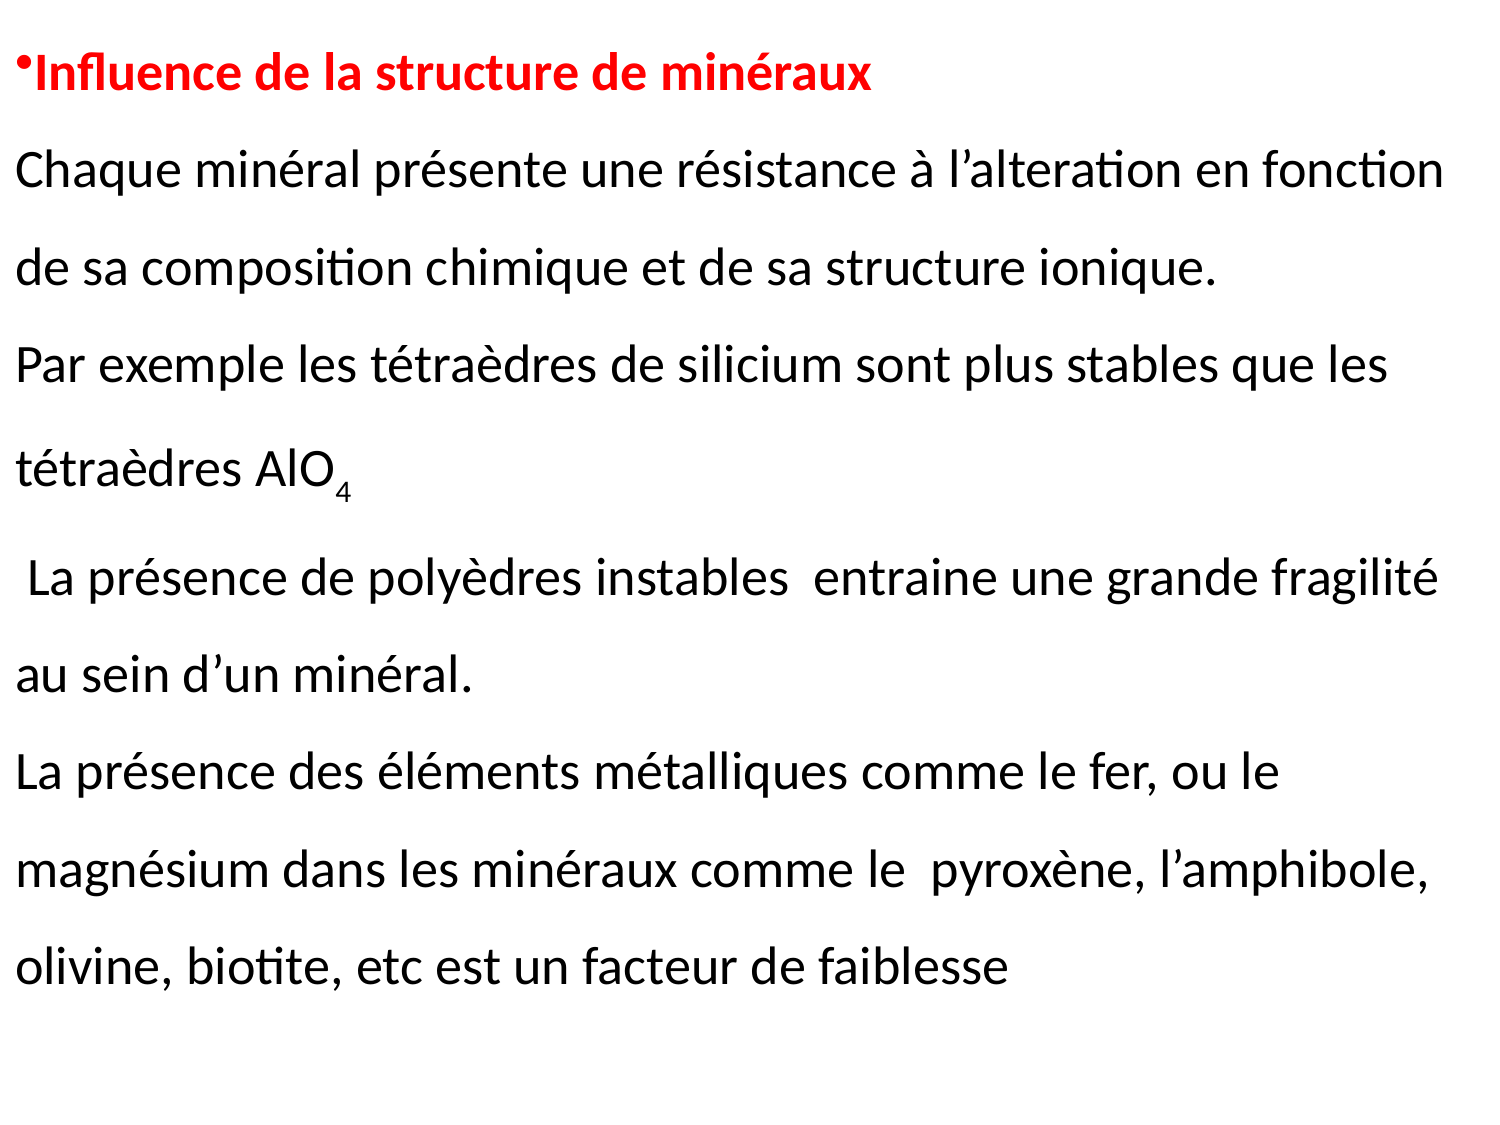

Influence de la structure de minéraux
Chaque minéral présente une résistance à l’alteration en fonction de sa composition chimique et de sa structure ionique.
Par exemple les tétraèdres de silicium sont plus stables que les tétraèdres AlO4
 La présence de polyèdres instables  entraine une grande fragilité  au sein d’un minéral.
La présence des éléments métalliques comme le fer, ou le magnésium dans les minéraux comme le  pyroxène, l’amphibole, olivine, biotite, etc est un facteur de faiblesse